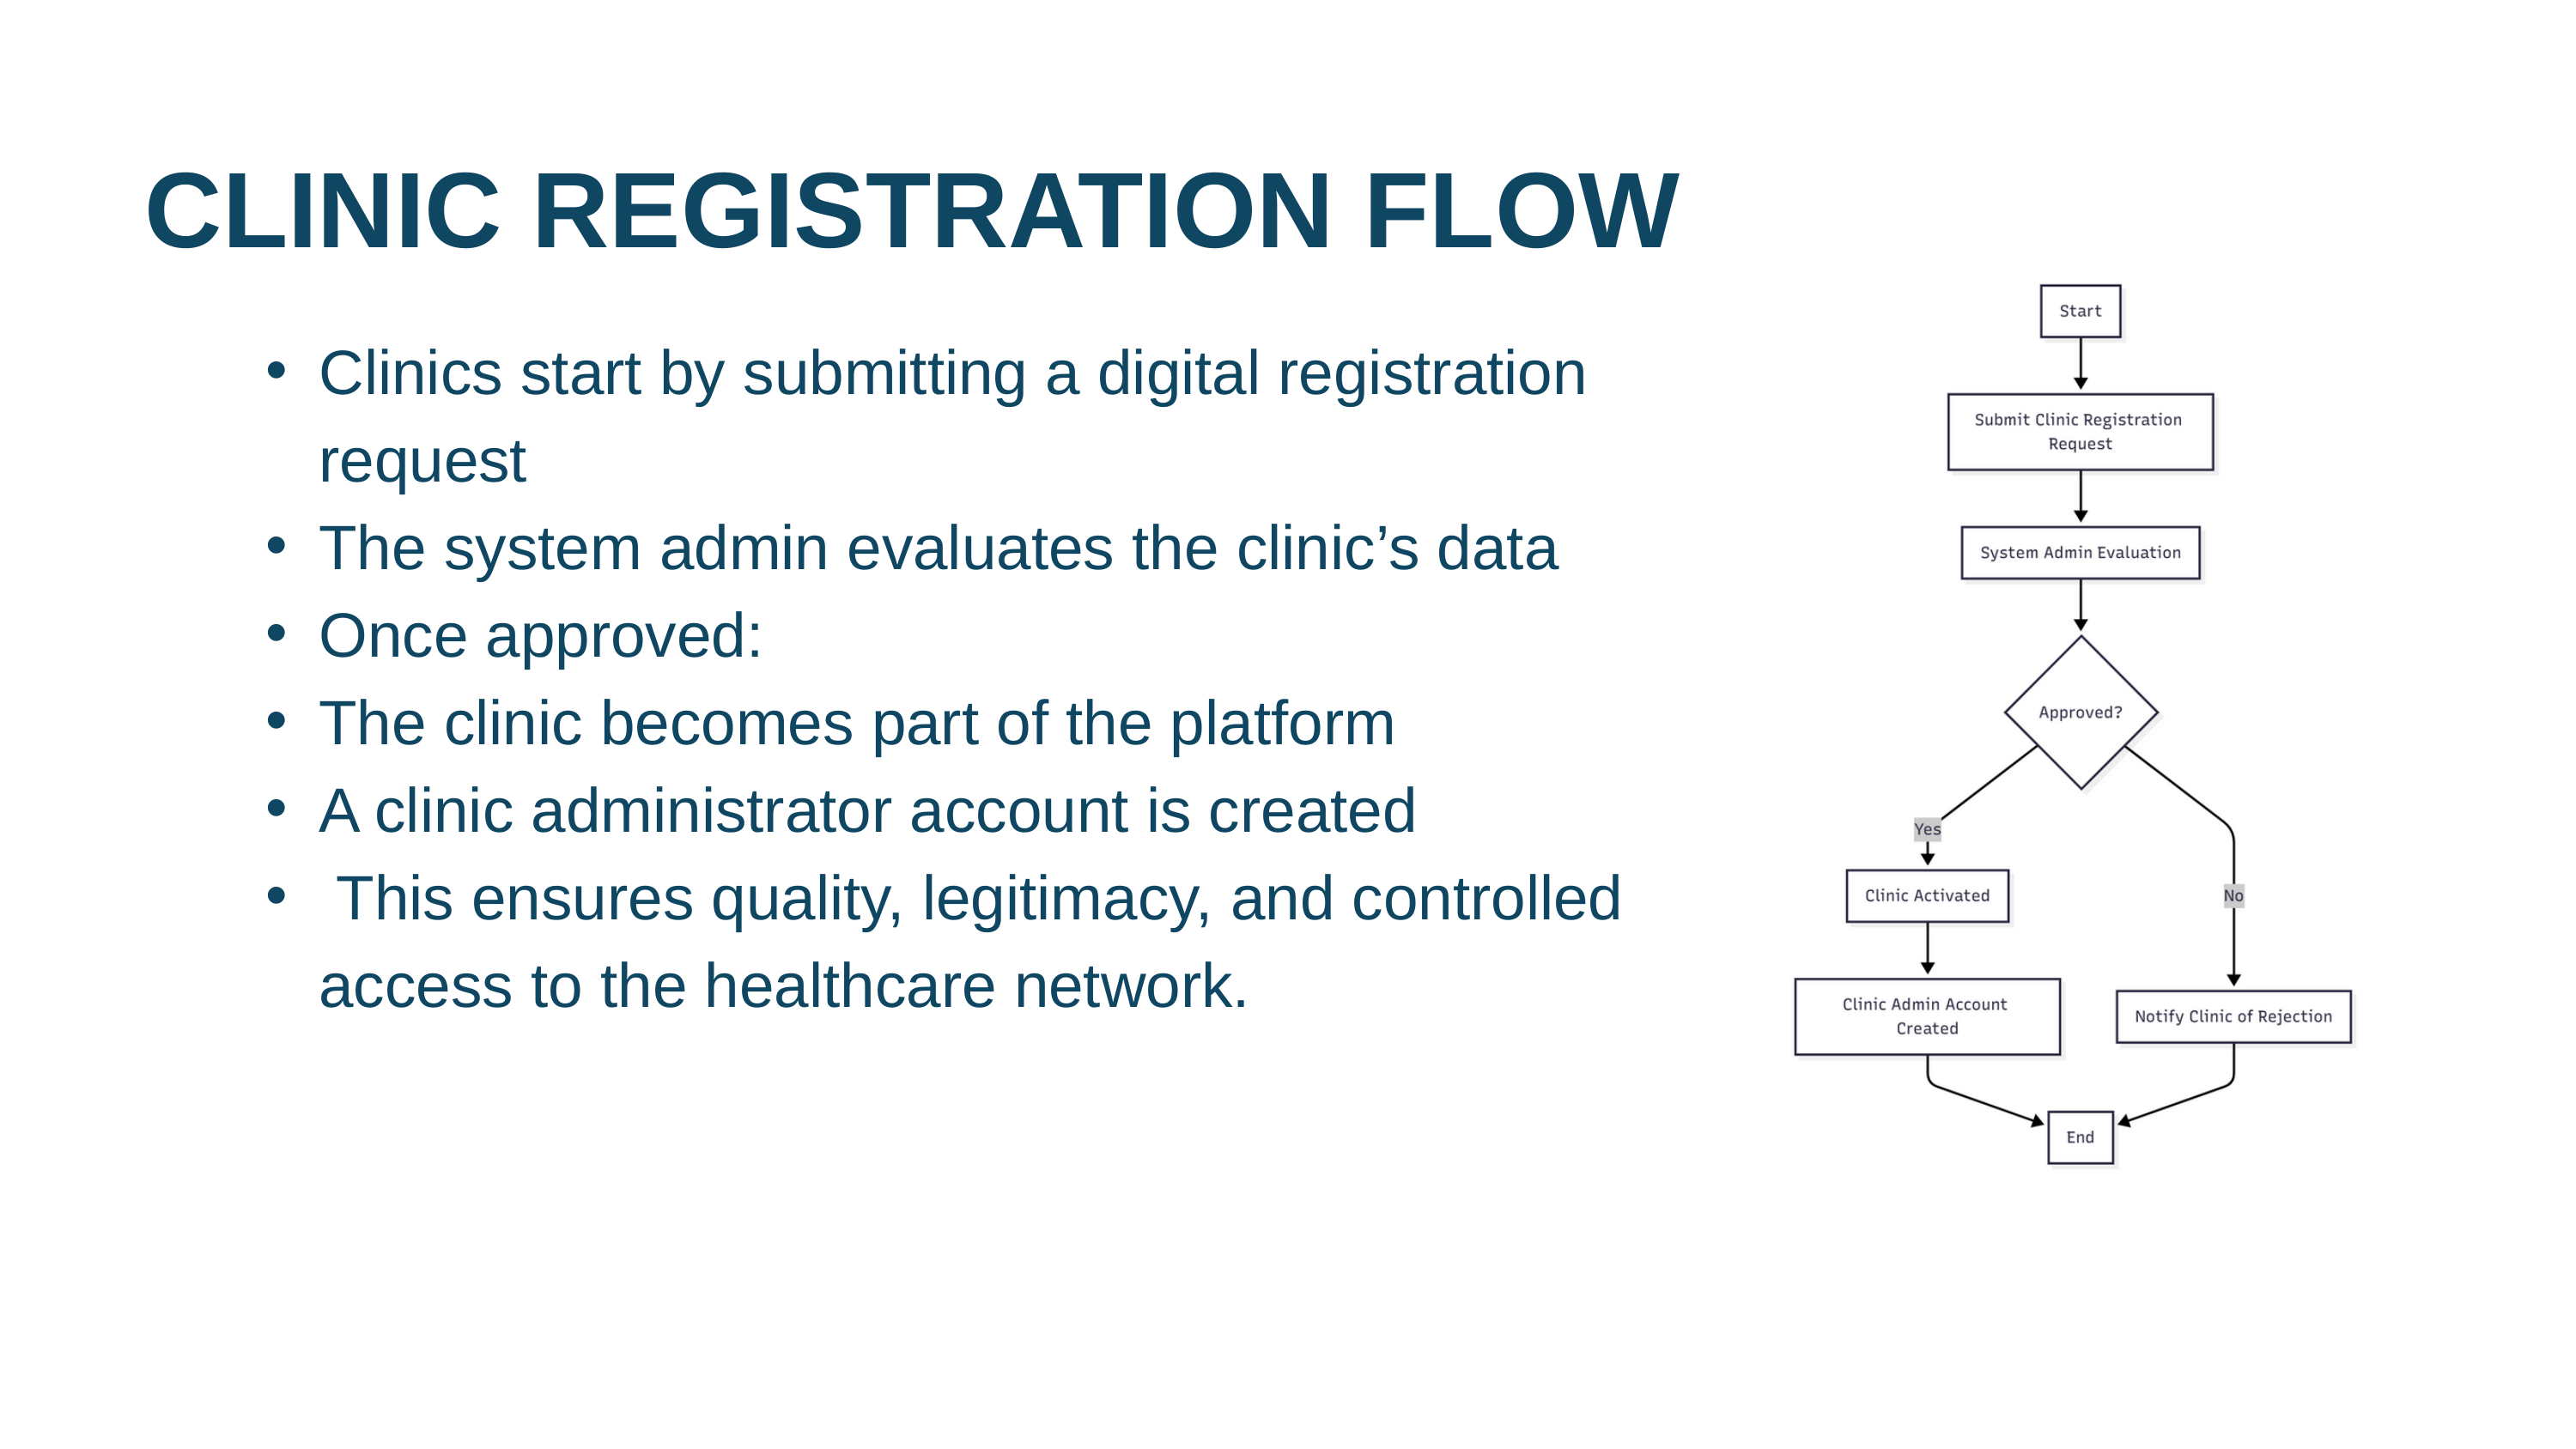

CLINIC REGISTRATION FLOW

Clinics start by submitting a digital registration request
The system admin evaluates the clinic’s data
Once approved:
The clinic becomes part of the platform
A clinic administrator account is created
 This ensures quality, legitimacy, and controlled access to the healthcare network.